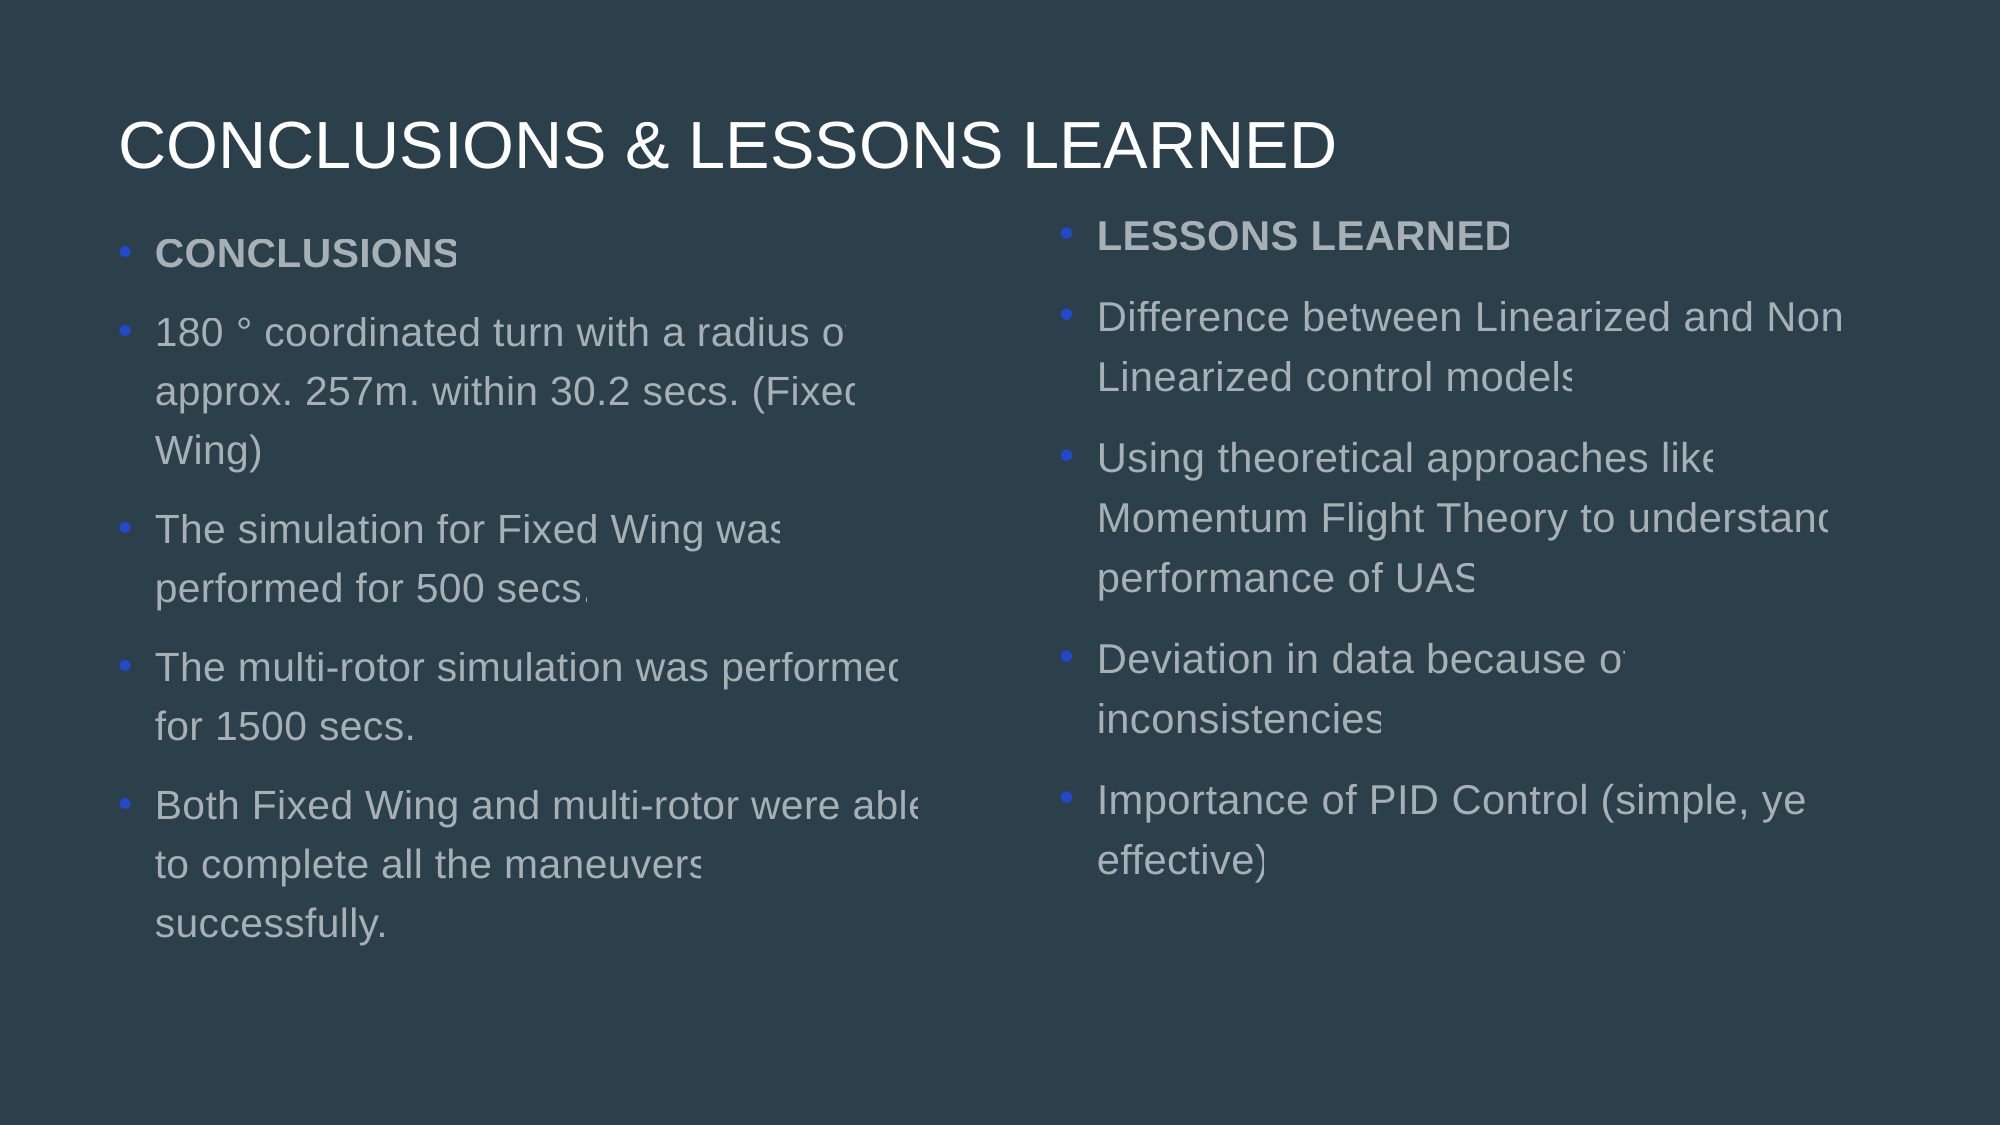

# CONCLUSIONS & LESSONS LEARNED
LESSONS LEARNED
Difference between Linearized and Non-Linearized control models
Using theoretical approaches like Momentum Flight Theory to understand performance of UAS
Deviation in data because of inconsistencies
Importance of PID Control (simple, yet effective)

CONCLUSIONS
180 ° coordinated turn with a radius of approx. 257m. within 30.2 secs. (Fixed Wing)
The simulation for Fixed Wing was performed for 500 secs.
The multi-rotor simulation was performed for 1500 secs.
Both Fixed Wing and multi-rotor were able to complete all the maneuvers successfully.